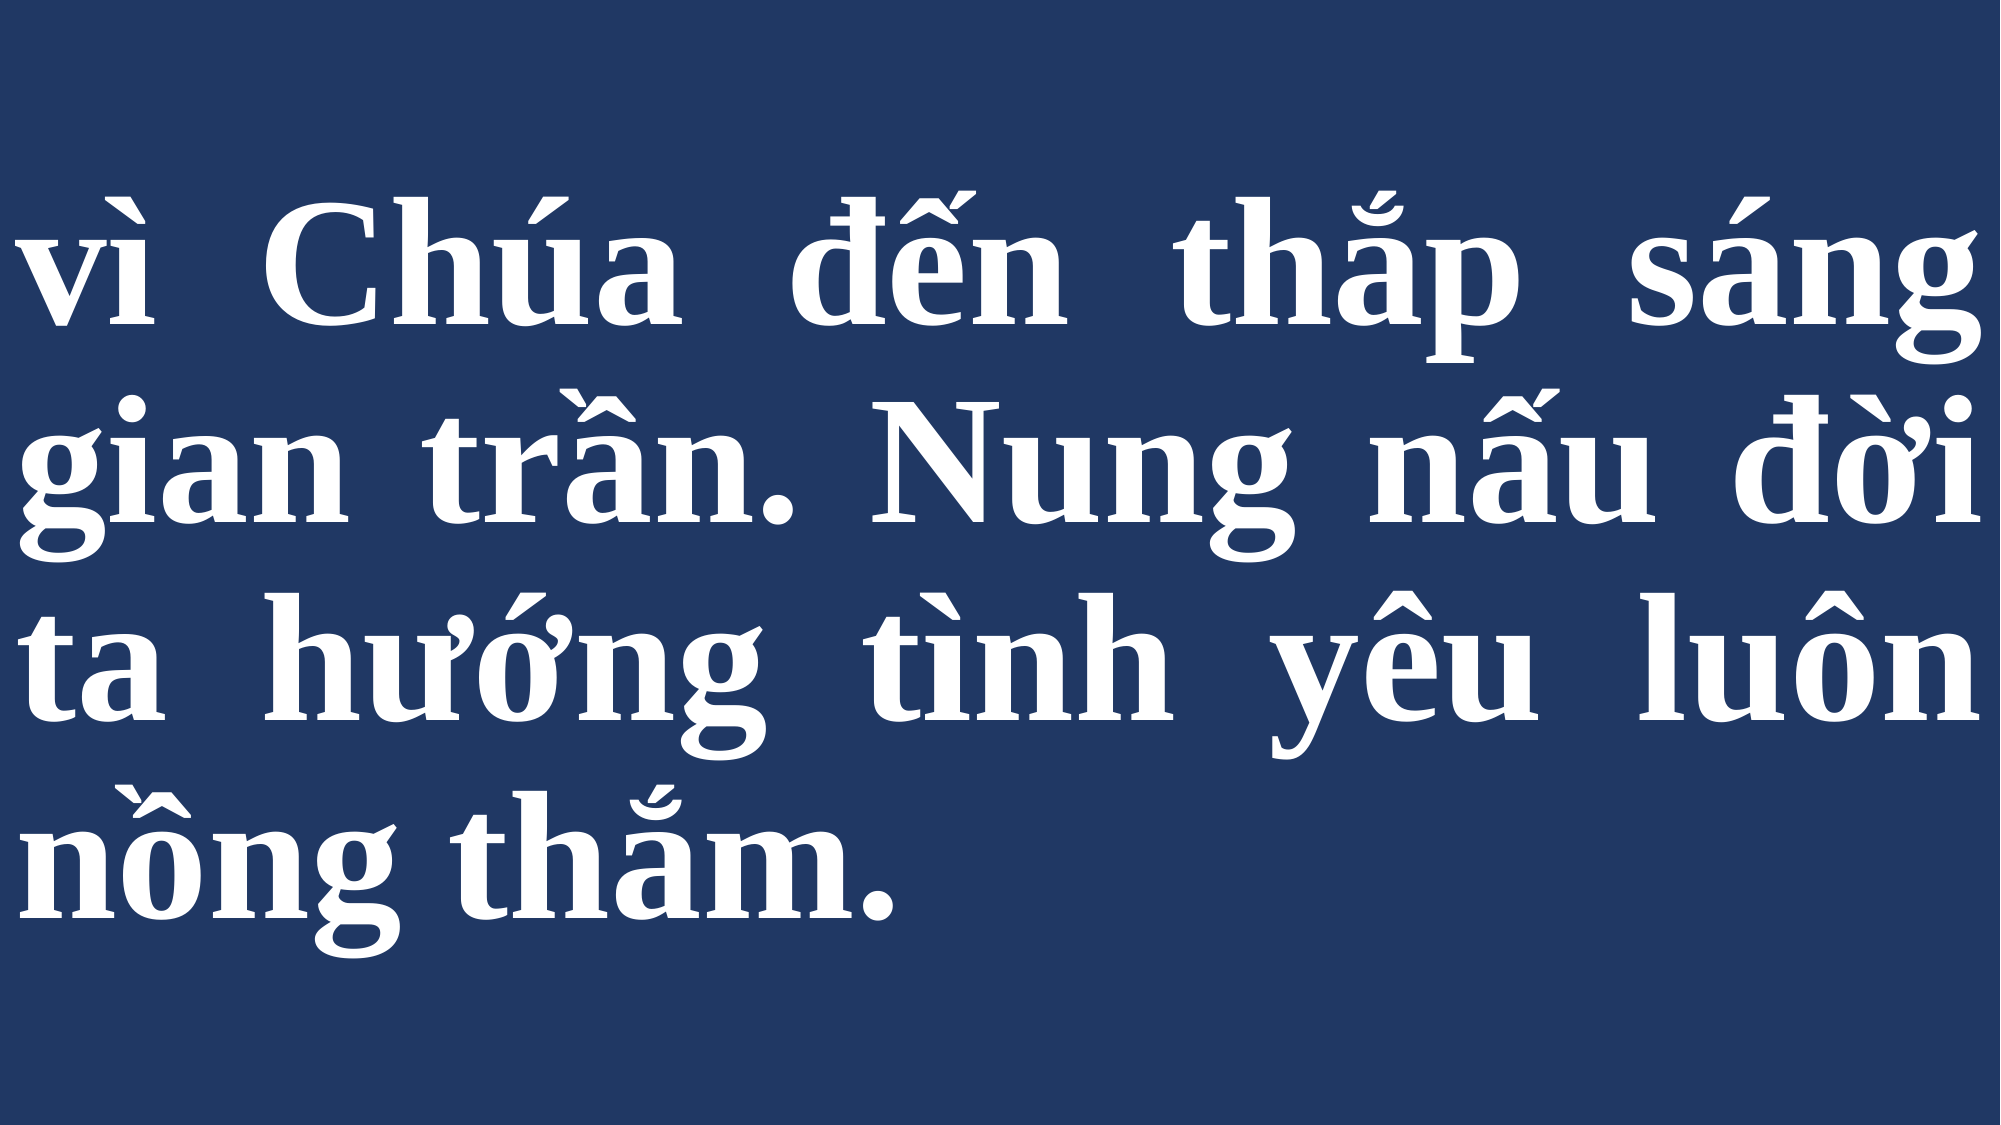

# vì Chúa đến thắp sáng gian trần. Nung nấu đời ta hướng tình yêu luôn nồng thắm.